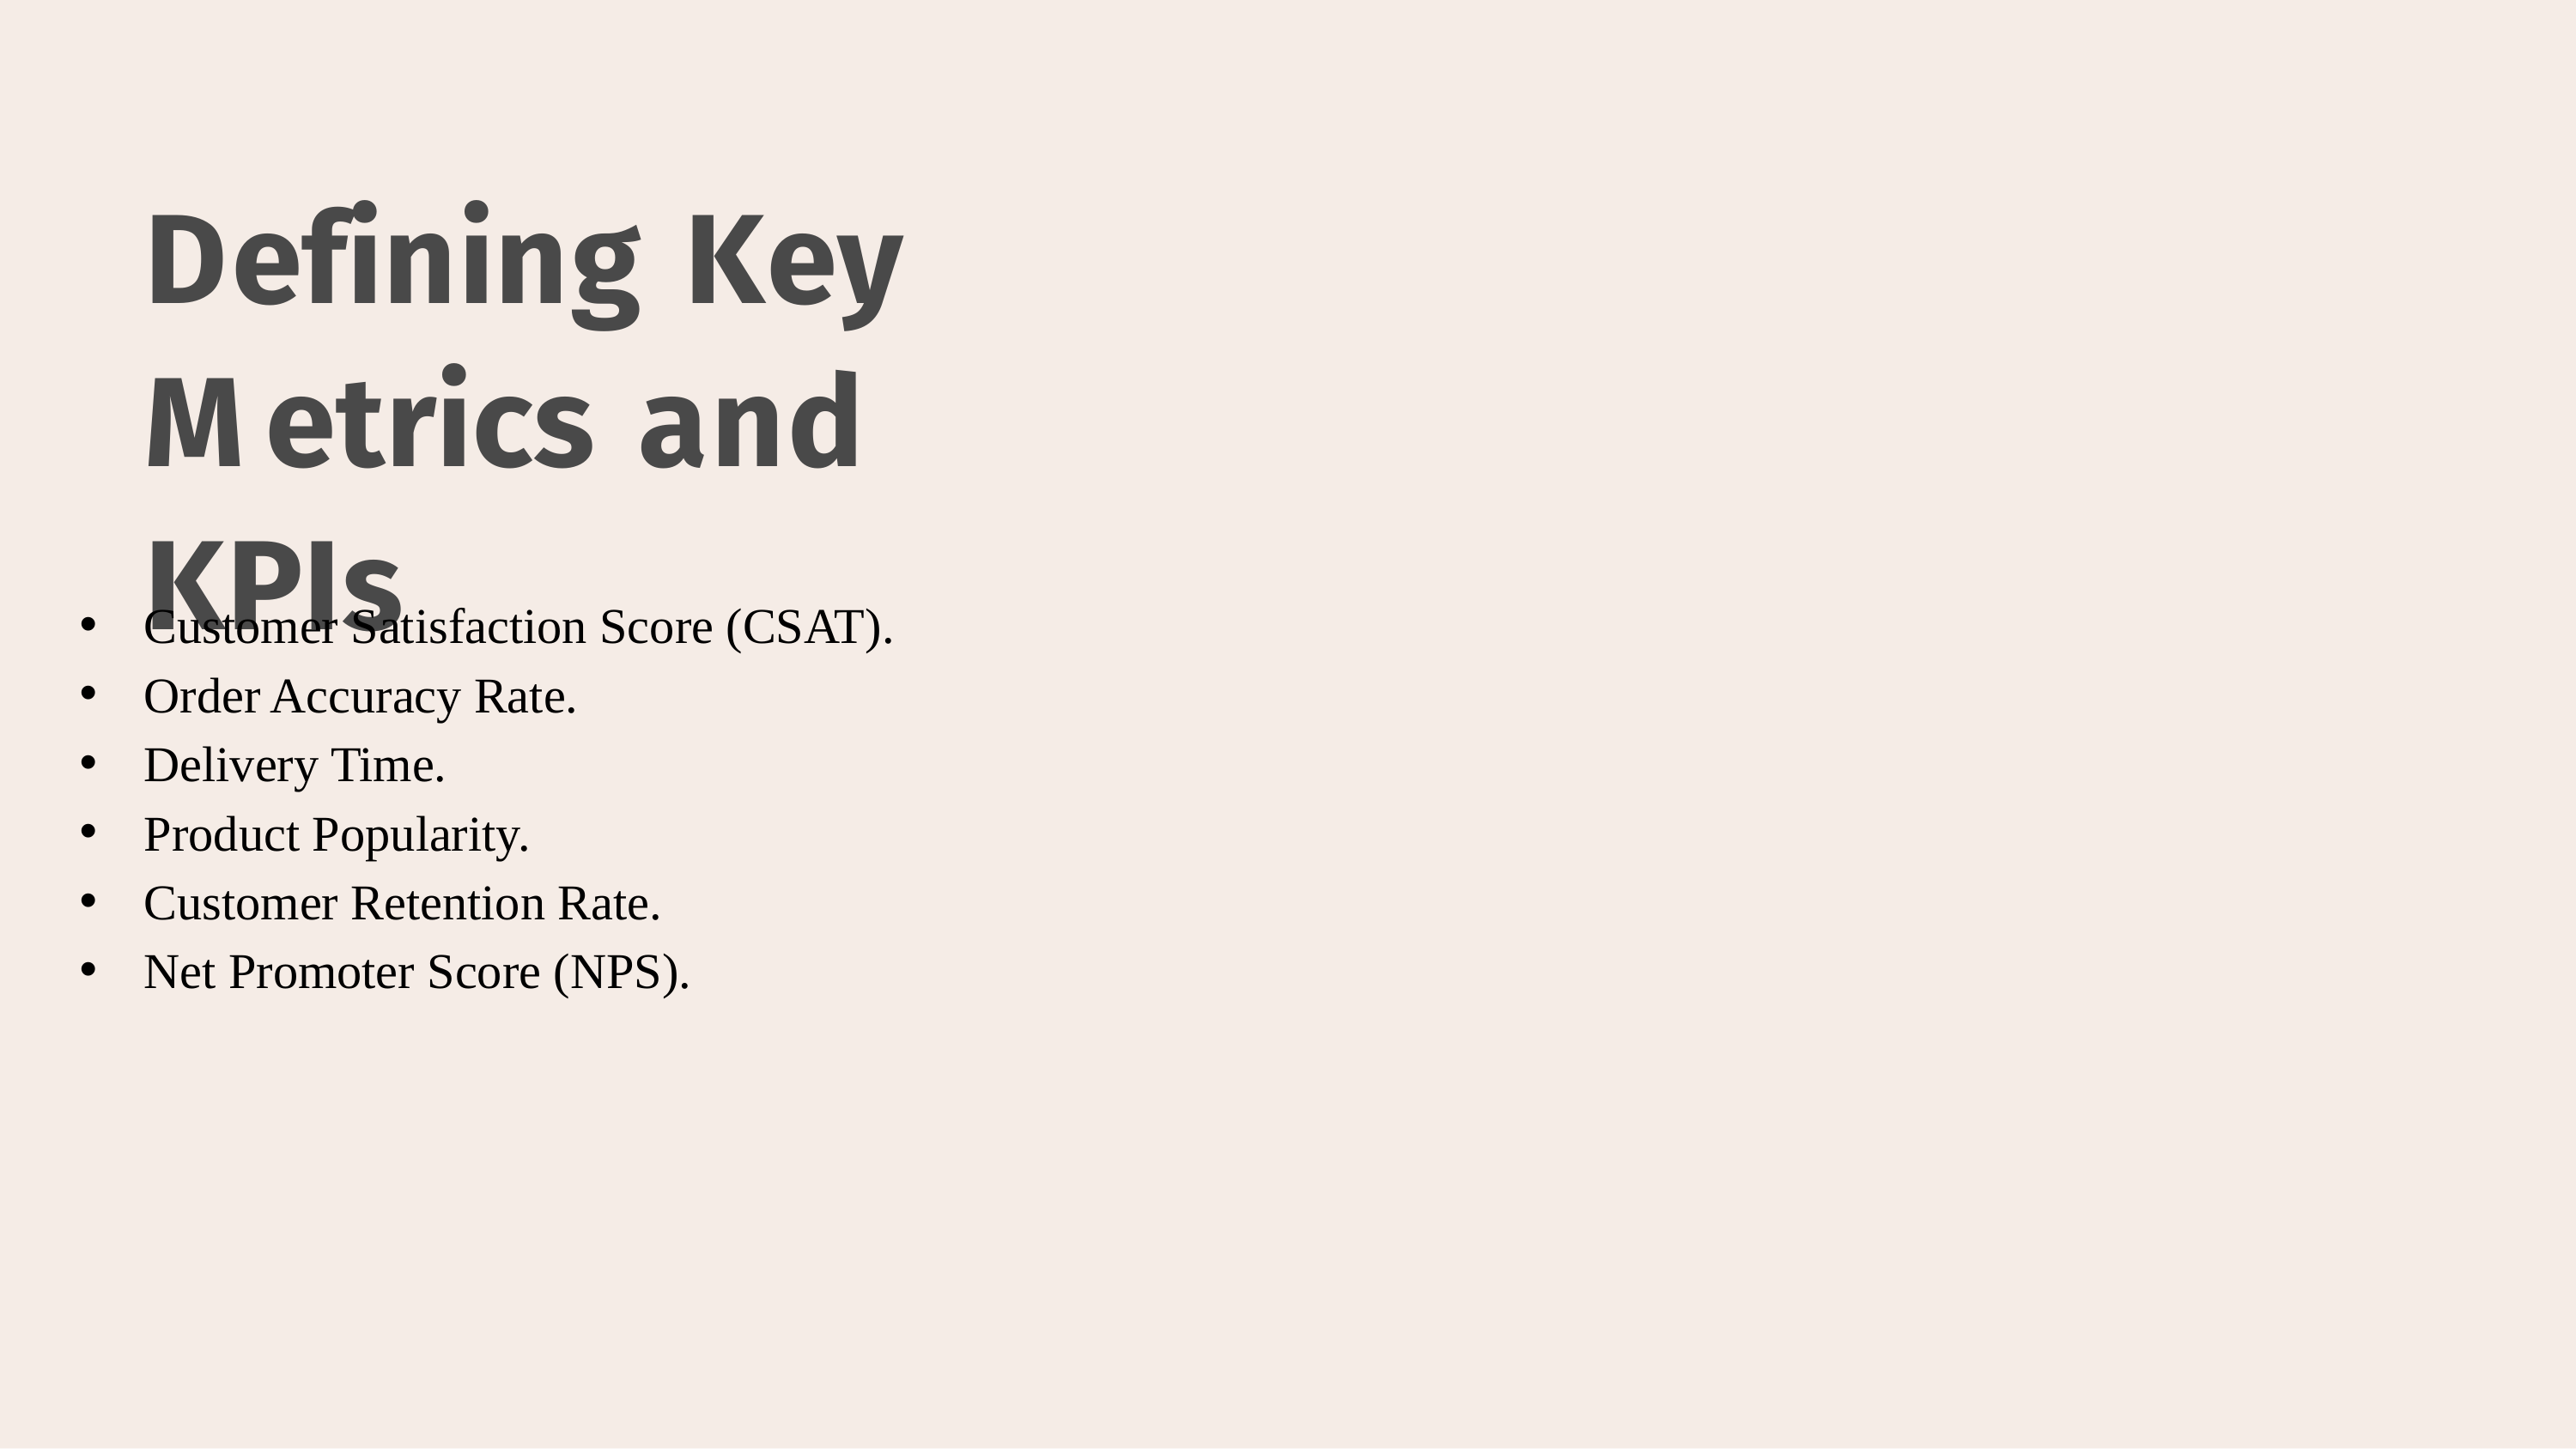

# Defining Key  Metrics and KPIs
Customer Satisfaction Score (CSAT).
Order Accuracy Rate.
Delivery Time.
Product Popularity.
Customer Retention Rate.
Net Promoter Score (NPS).